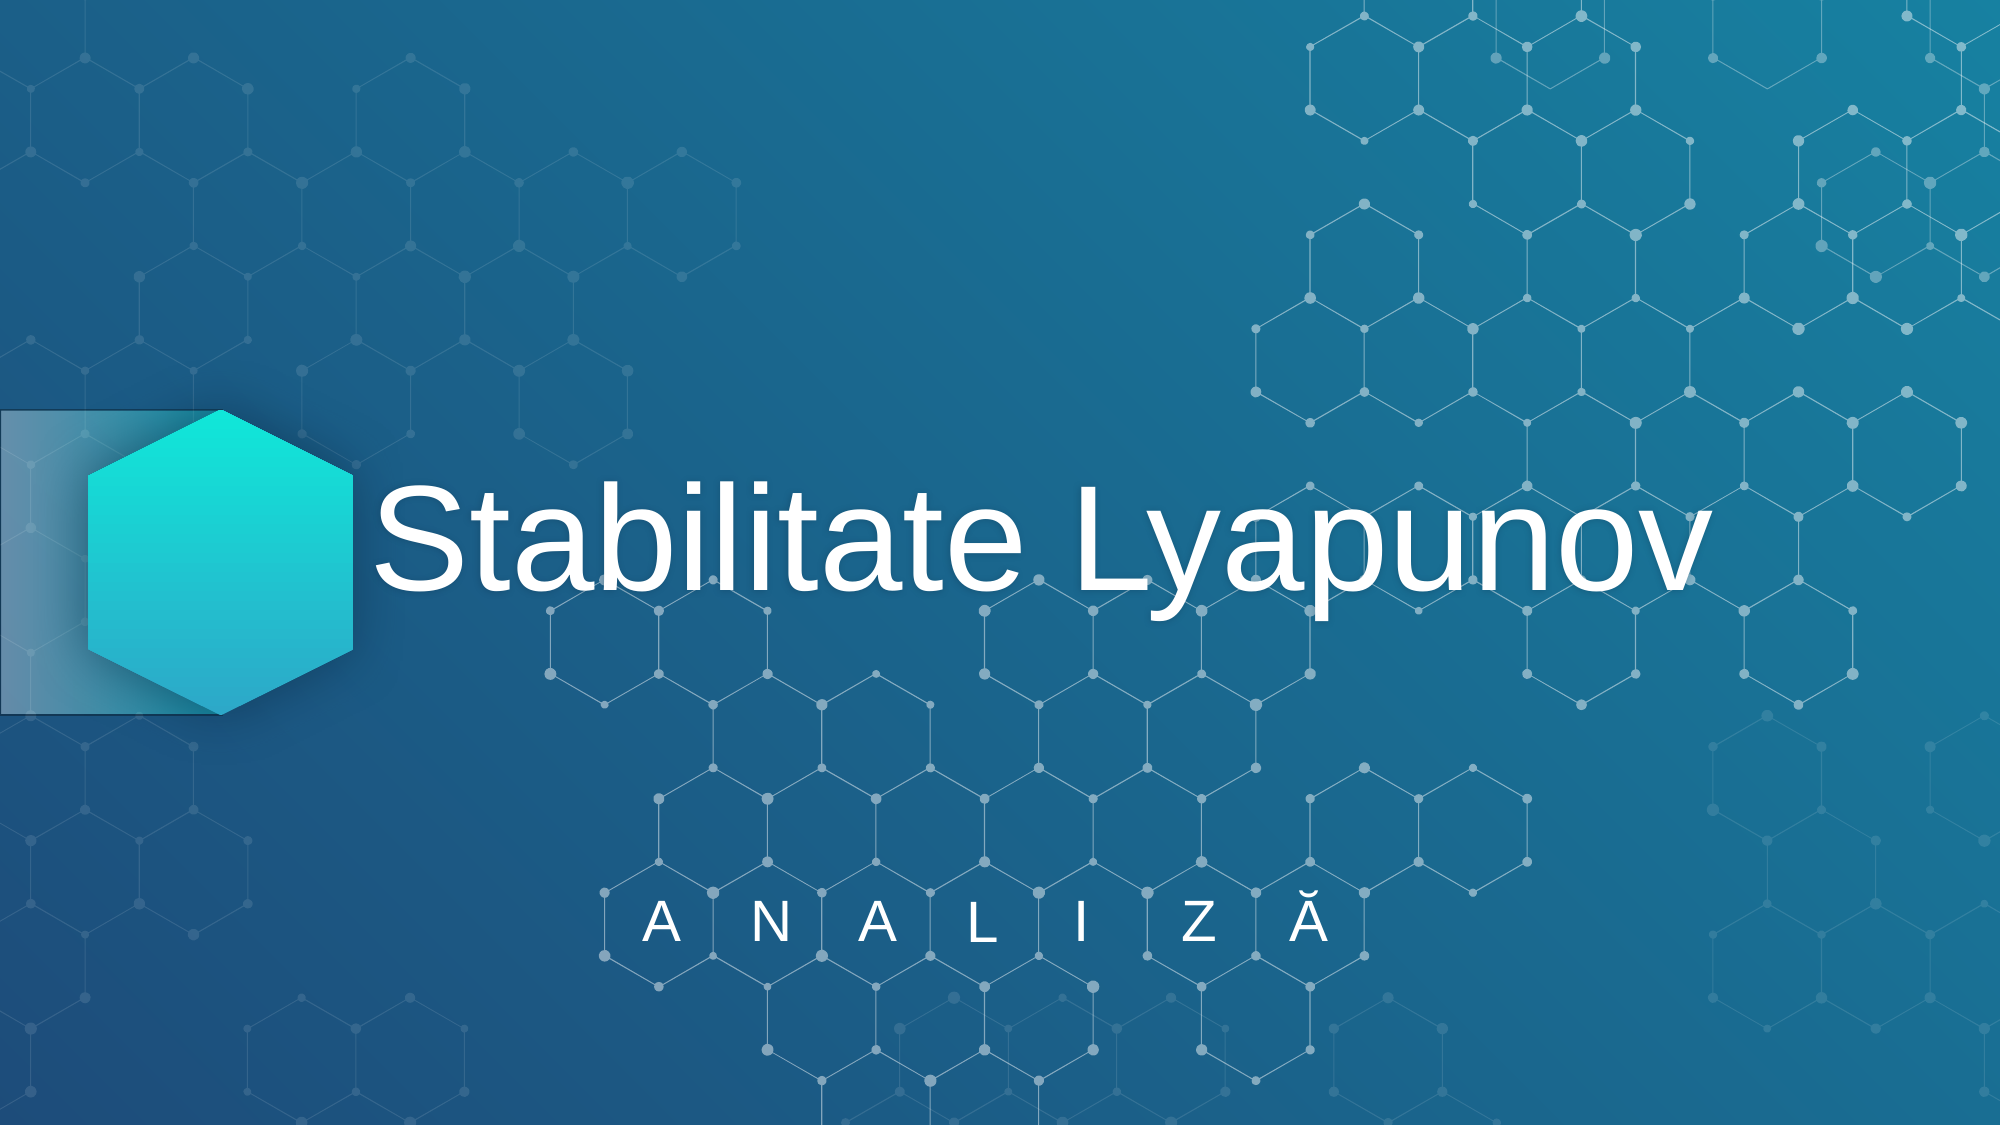

# Stabilitate Lyapunov
A
N
A
I
Z
Ă
L